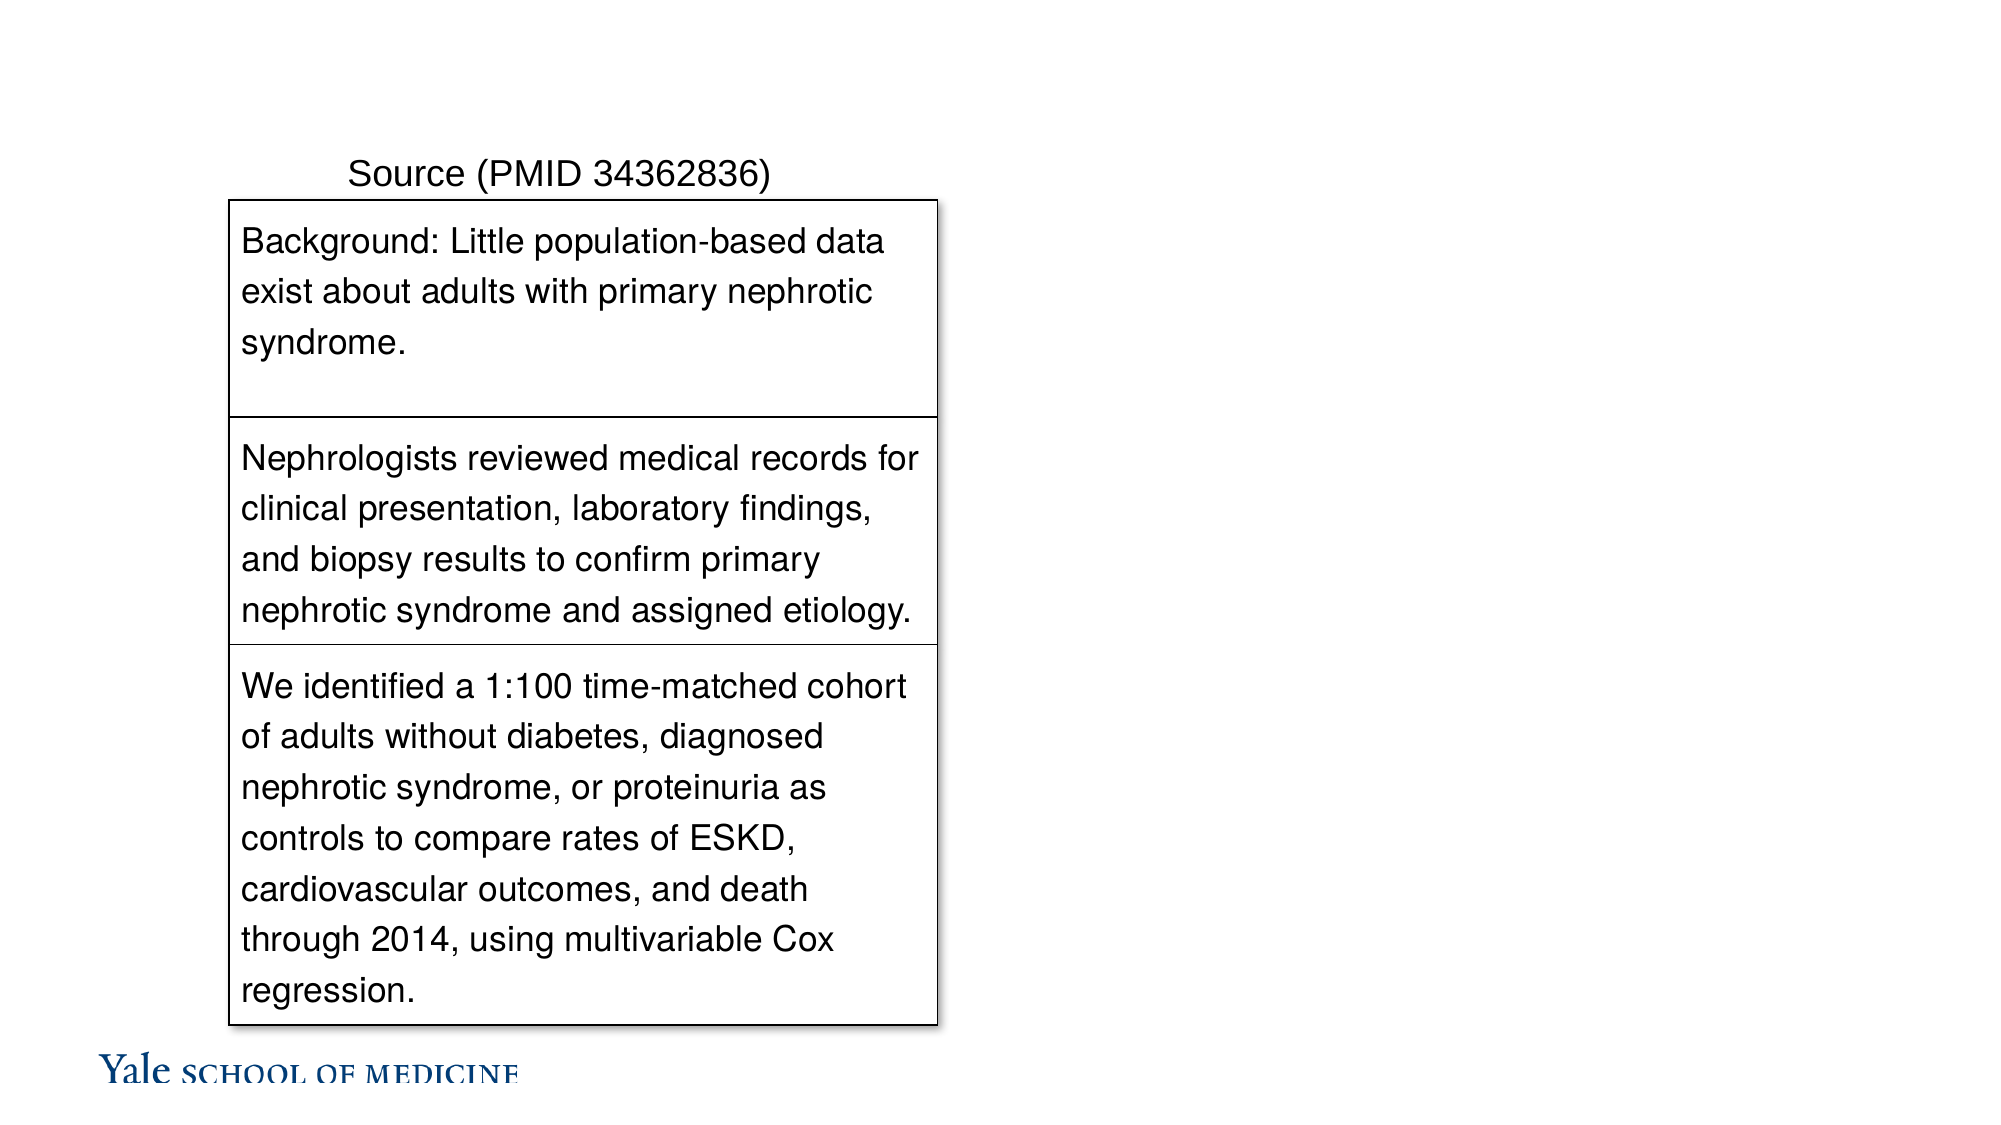

Source (PMID 34362836)
| Background: Little population-based data exist about adults with primary nephrotic syndrome. |
| --- |
| Nephrologists reviewed medical records for clinical presentation, laboratory findings, and biopsy results to confirm primary nephrotic syndrome and assigned etiology. |
| We identified a 1:100 time-matched cohort of adults without diabetes, diagnosed nephrotic syndrome, or proteinuria as controls to compare rates of ESKD, cardiovascular outcomes, and death through 2014, using multivariable Cox regression. |